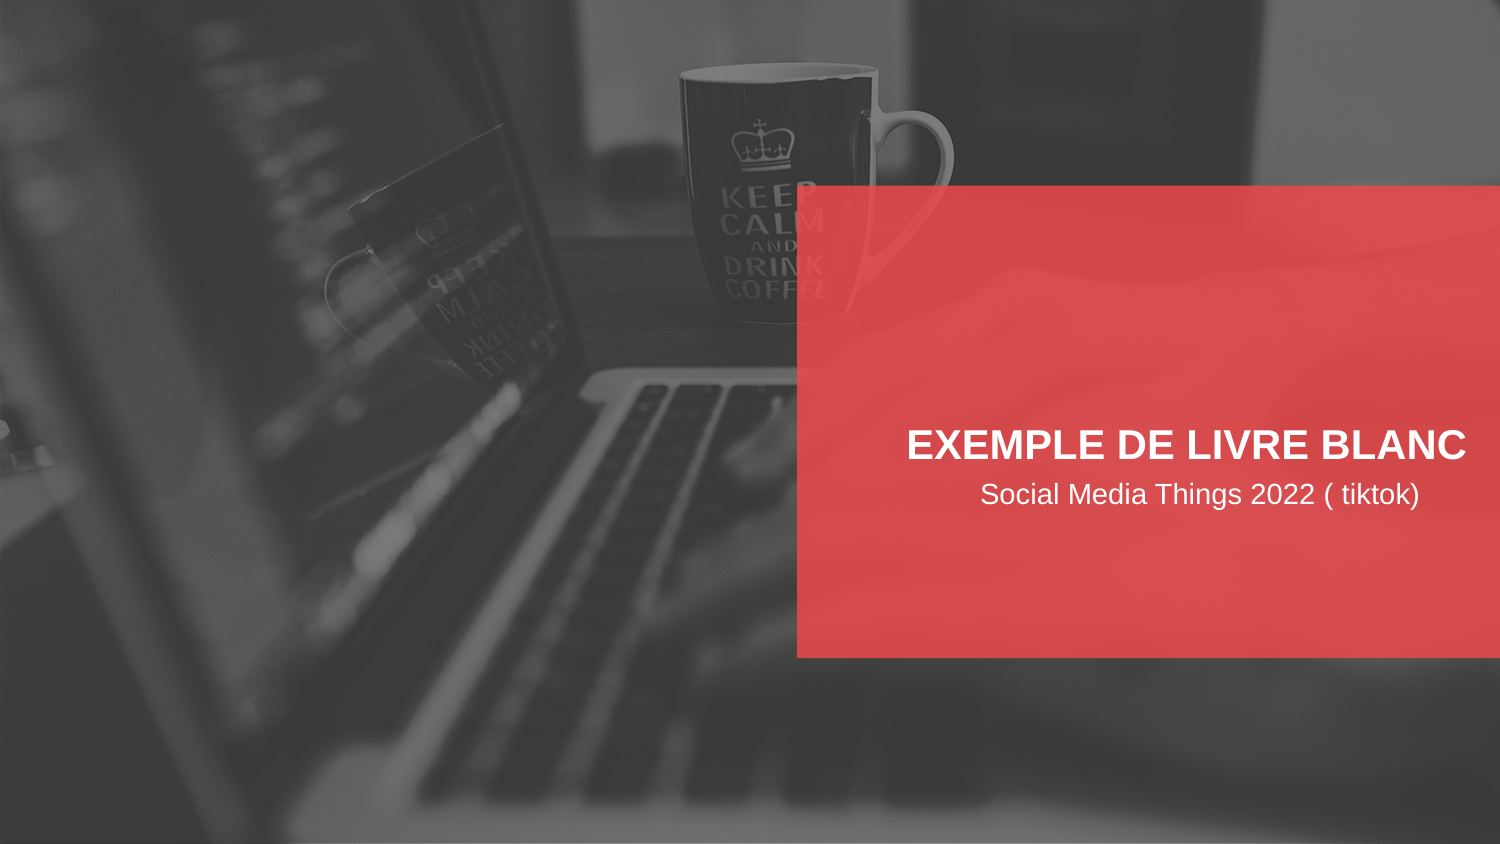

EXEMPLE DE LIVRE BLANC
       Social Media Things 2022 ( tiktok)